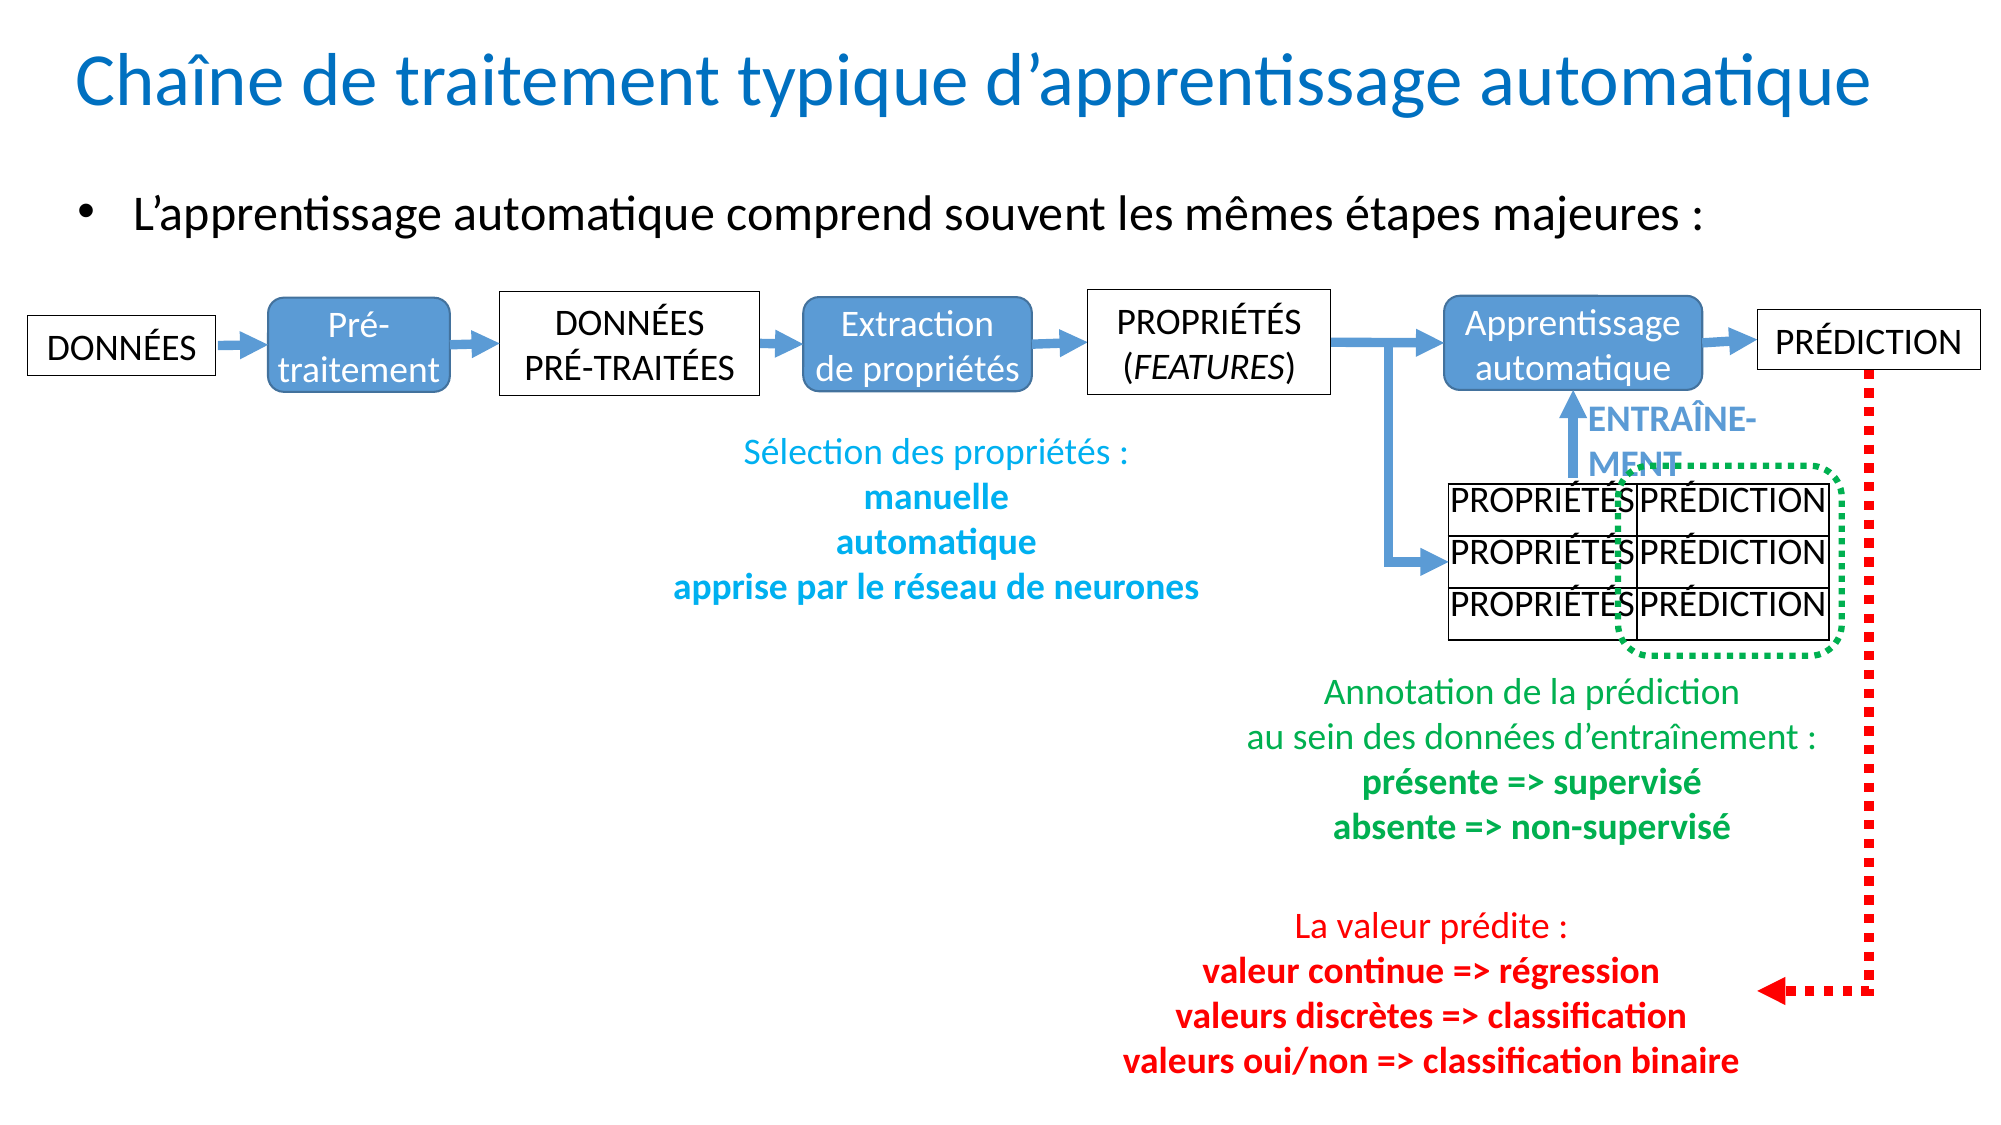

# Chaîne de traitement typique d’apprentissage automatique
L’apprentissage automatique comprend souvent les mêmes étapes majeures :
PROPRIÉTÉS
(FEATURES)
DONNÉES
PRÉ-TRAITÉES
Apprentissage automatique
Extraction
de propriétés
Pré-traitement
PRÉDICTION
DONNÉES
ENTRAÎNE-
MENT
Sélection des propriétés :
manuelle
automatique
apprise par le réseau de neurones

| PROPRIÉTÉS | PRÉDICTION |
| --- | --- |
| PROPRIÉTÉS | PRÉDICTION |
| PROPRIÉTÉS | PRÉDICTION |
Annotation de la prédiction
au sein des données d’entraînement :
présente => supervisé
absente => non-supervisé
La valeur prédite :
valeur continue => régression
valeurs discrètes => classification
valeurs oui/non => classification binaire